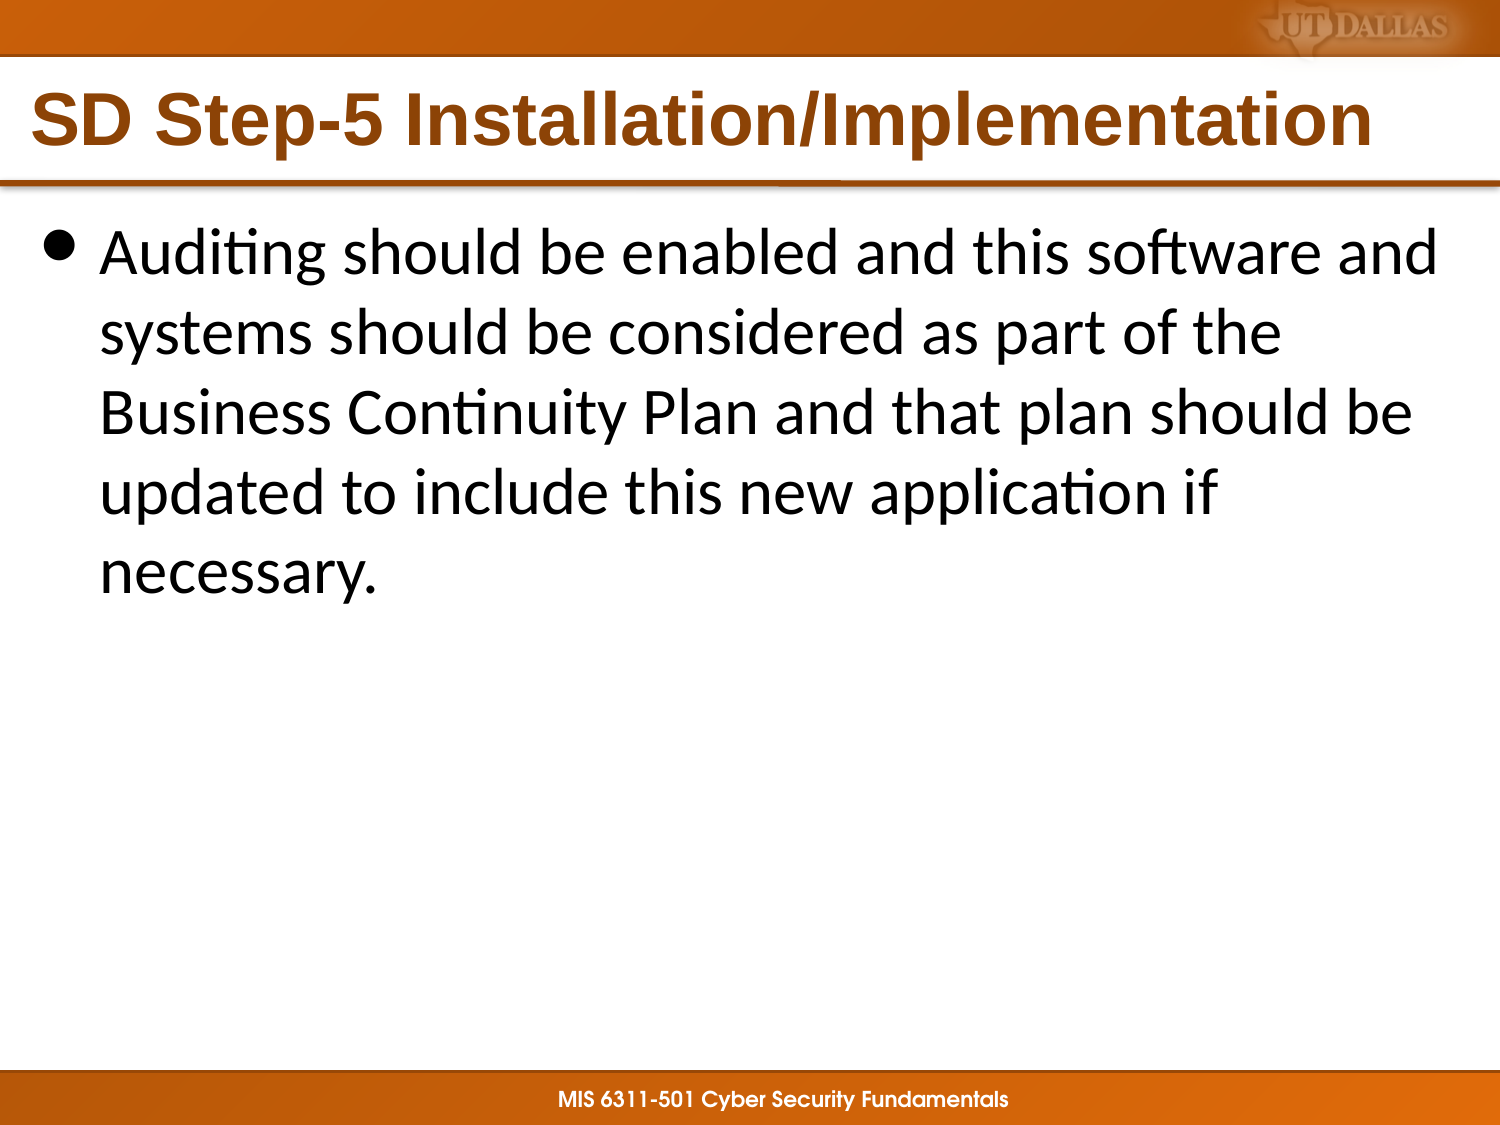

# SD Step-5 Installation/Implementation
Auditing should be enabled and this software and systems should be considered as part of the Business Continuity Plan and that plan should be updated to include this new application if necessary.